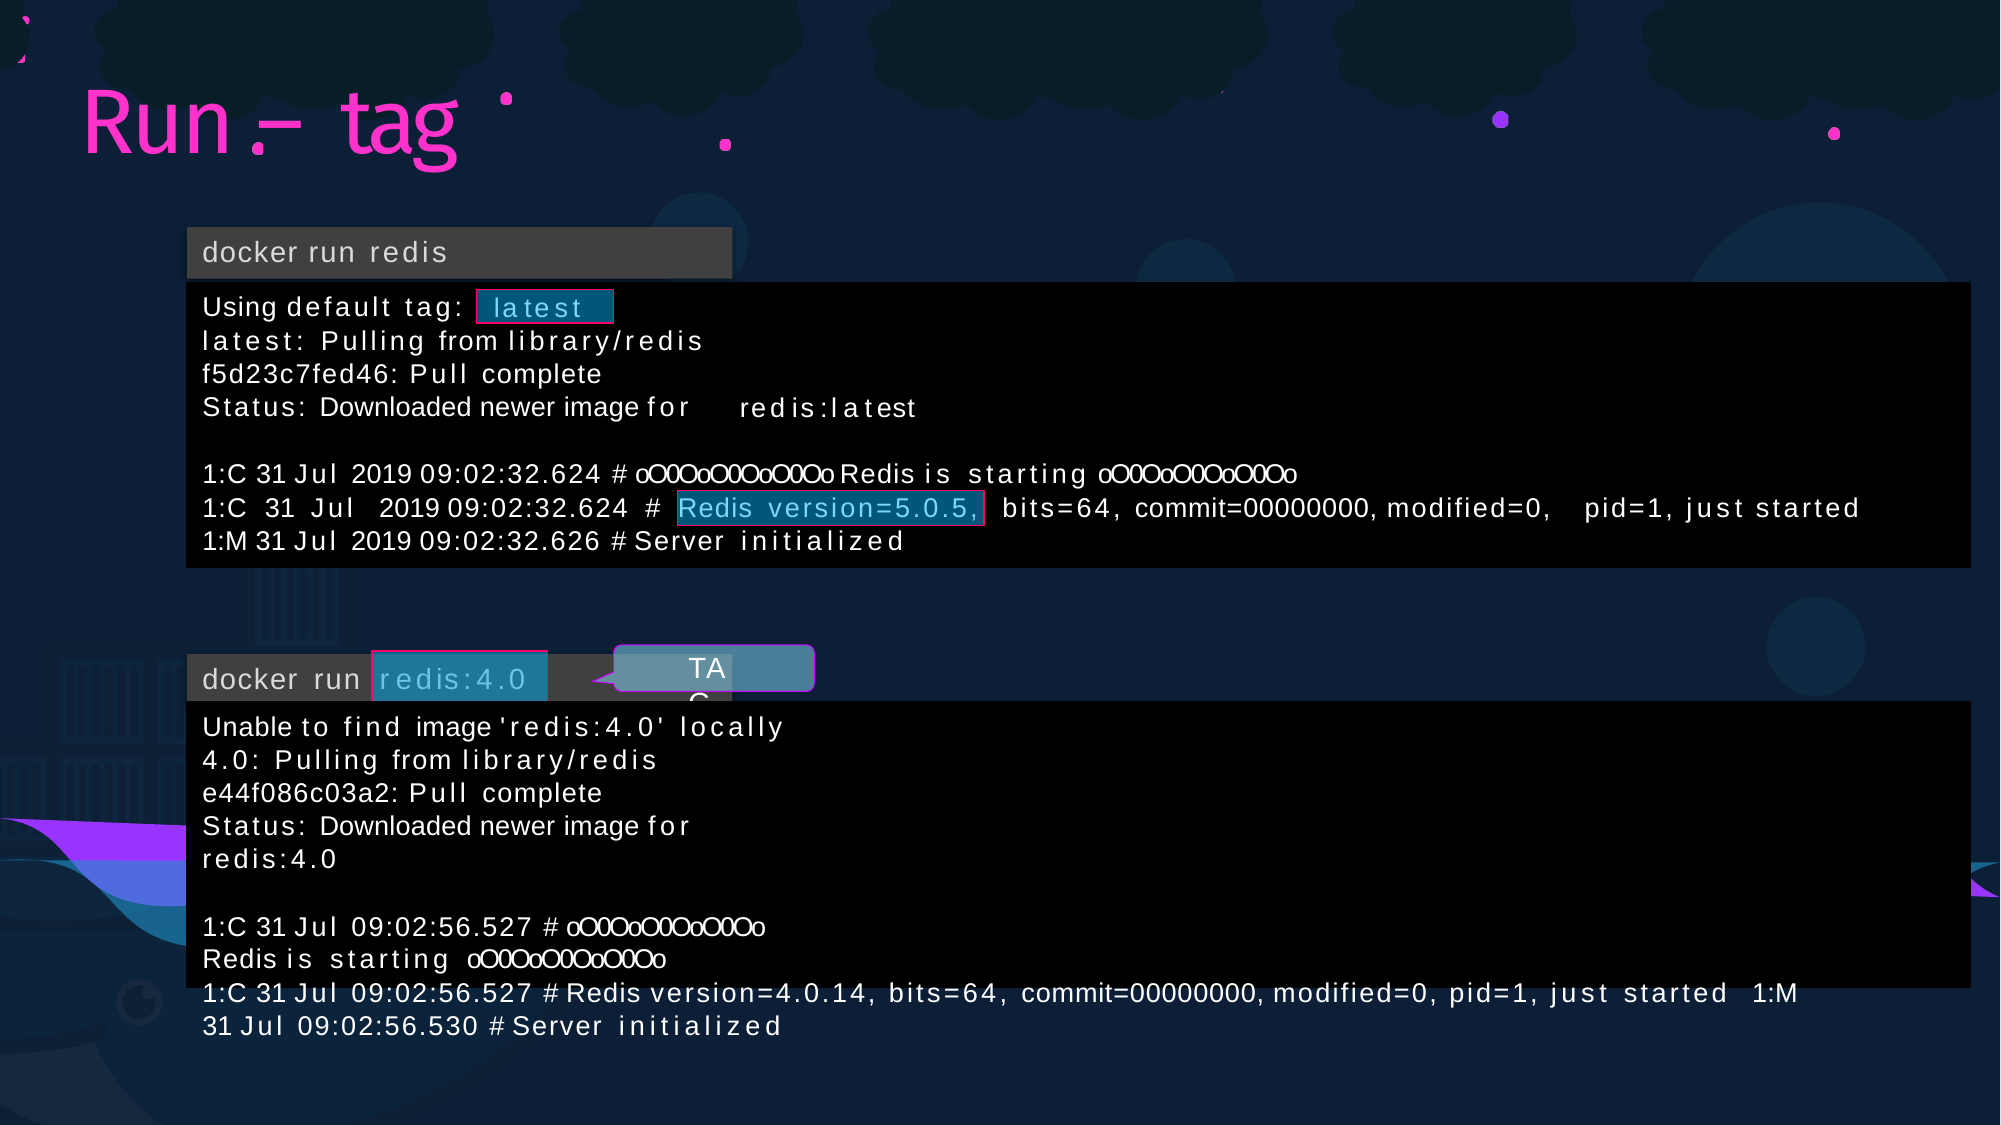

# Run – tag

docker run redis
Using default tag:

latest
latest: Pulling from library/redis  f5d23c7fed46: Pull complete  Status: Downloaded newer image for
redis:latest
1:C 31 Jul 2019 09:02:32.624 # oO0OoO0OoO0Oo Redis is starting oO0OoO0OoO0Oo
1:C  31  Jul  2019 09:02:32.624 #	bits=64, commit=00000000, modified=0,
1:M 31 Jul 2019 09:02:32.626 # Server initialized
pid=1, just started
Redis version=5.0.5,

TAG
docker run
redis:4.0

Unable to find image 'redis:4.0' locally  4.0: Pulling from library/redis  e44f086c03a2: Pull complete
Status: Downloaded newer image for redis:4.0

1:C 31 Jul 09:02:56.527 # oO0OoO0OoO0Oo Redis is starting oO0OoO0OoO0Oo
1:C 31 Jul 09:02:56.527 # Redis version=4.0.14, bits=64, commit=00000000, modified=0, pid=1, just started  1:M 31 Jul 09:02:56.530 # Server initialized